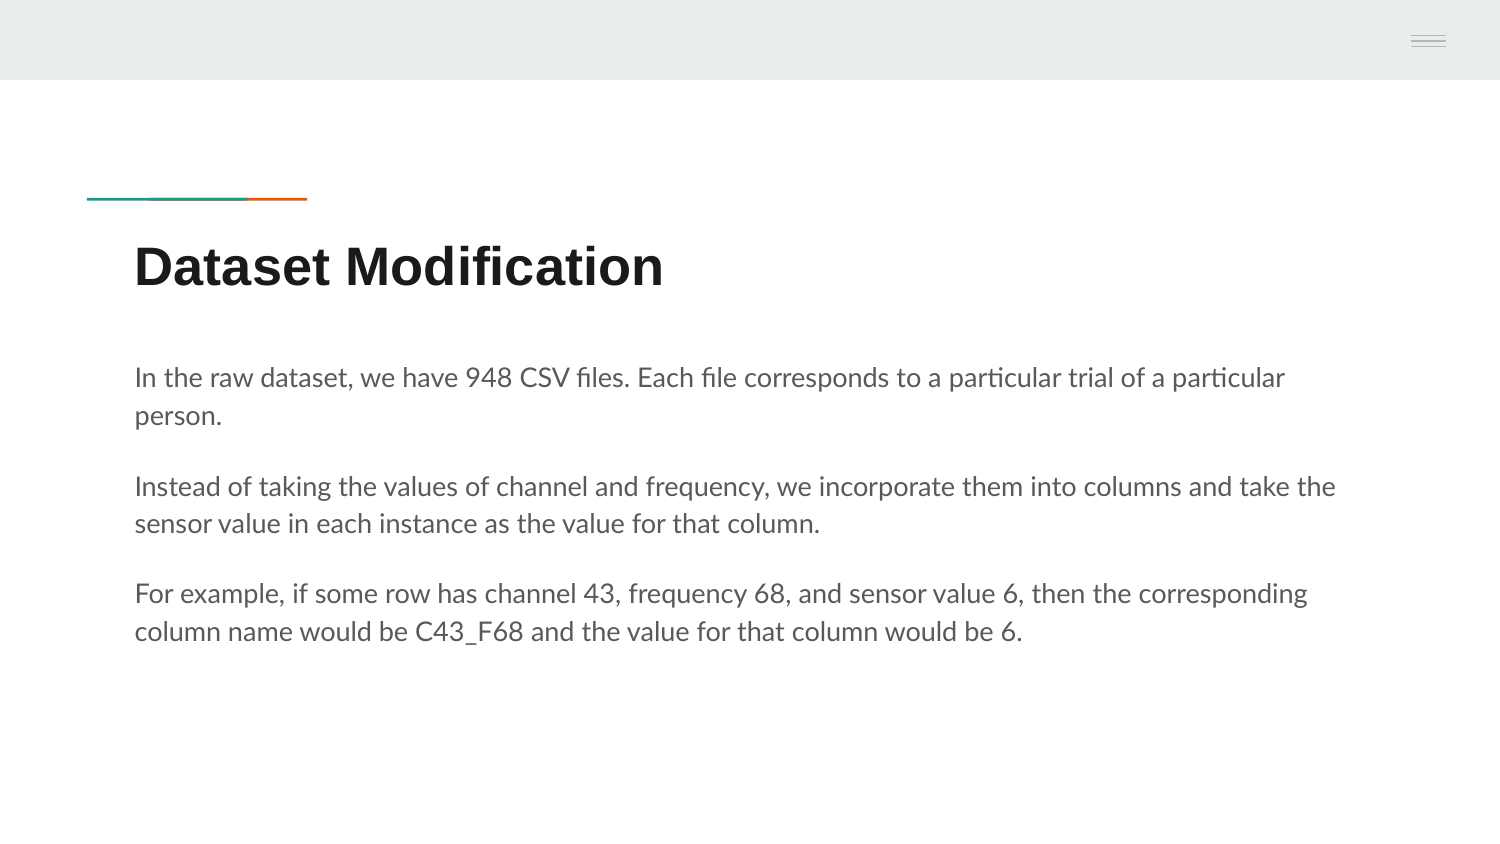

# Dataset Modification
In the raw dataset, we have 948 CSV files. Each file corresponds to a particular trial of a particular person.
Instead of taking the values of channel and frequency, we incorporate them into columns and take the sensor value in each instance as the value for that column.
For example, if some row has channel 43, frequency 68, and sensor value 6, then the corresponding column name would be C43_F68 and the value for that column would be 6.